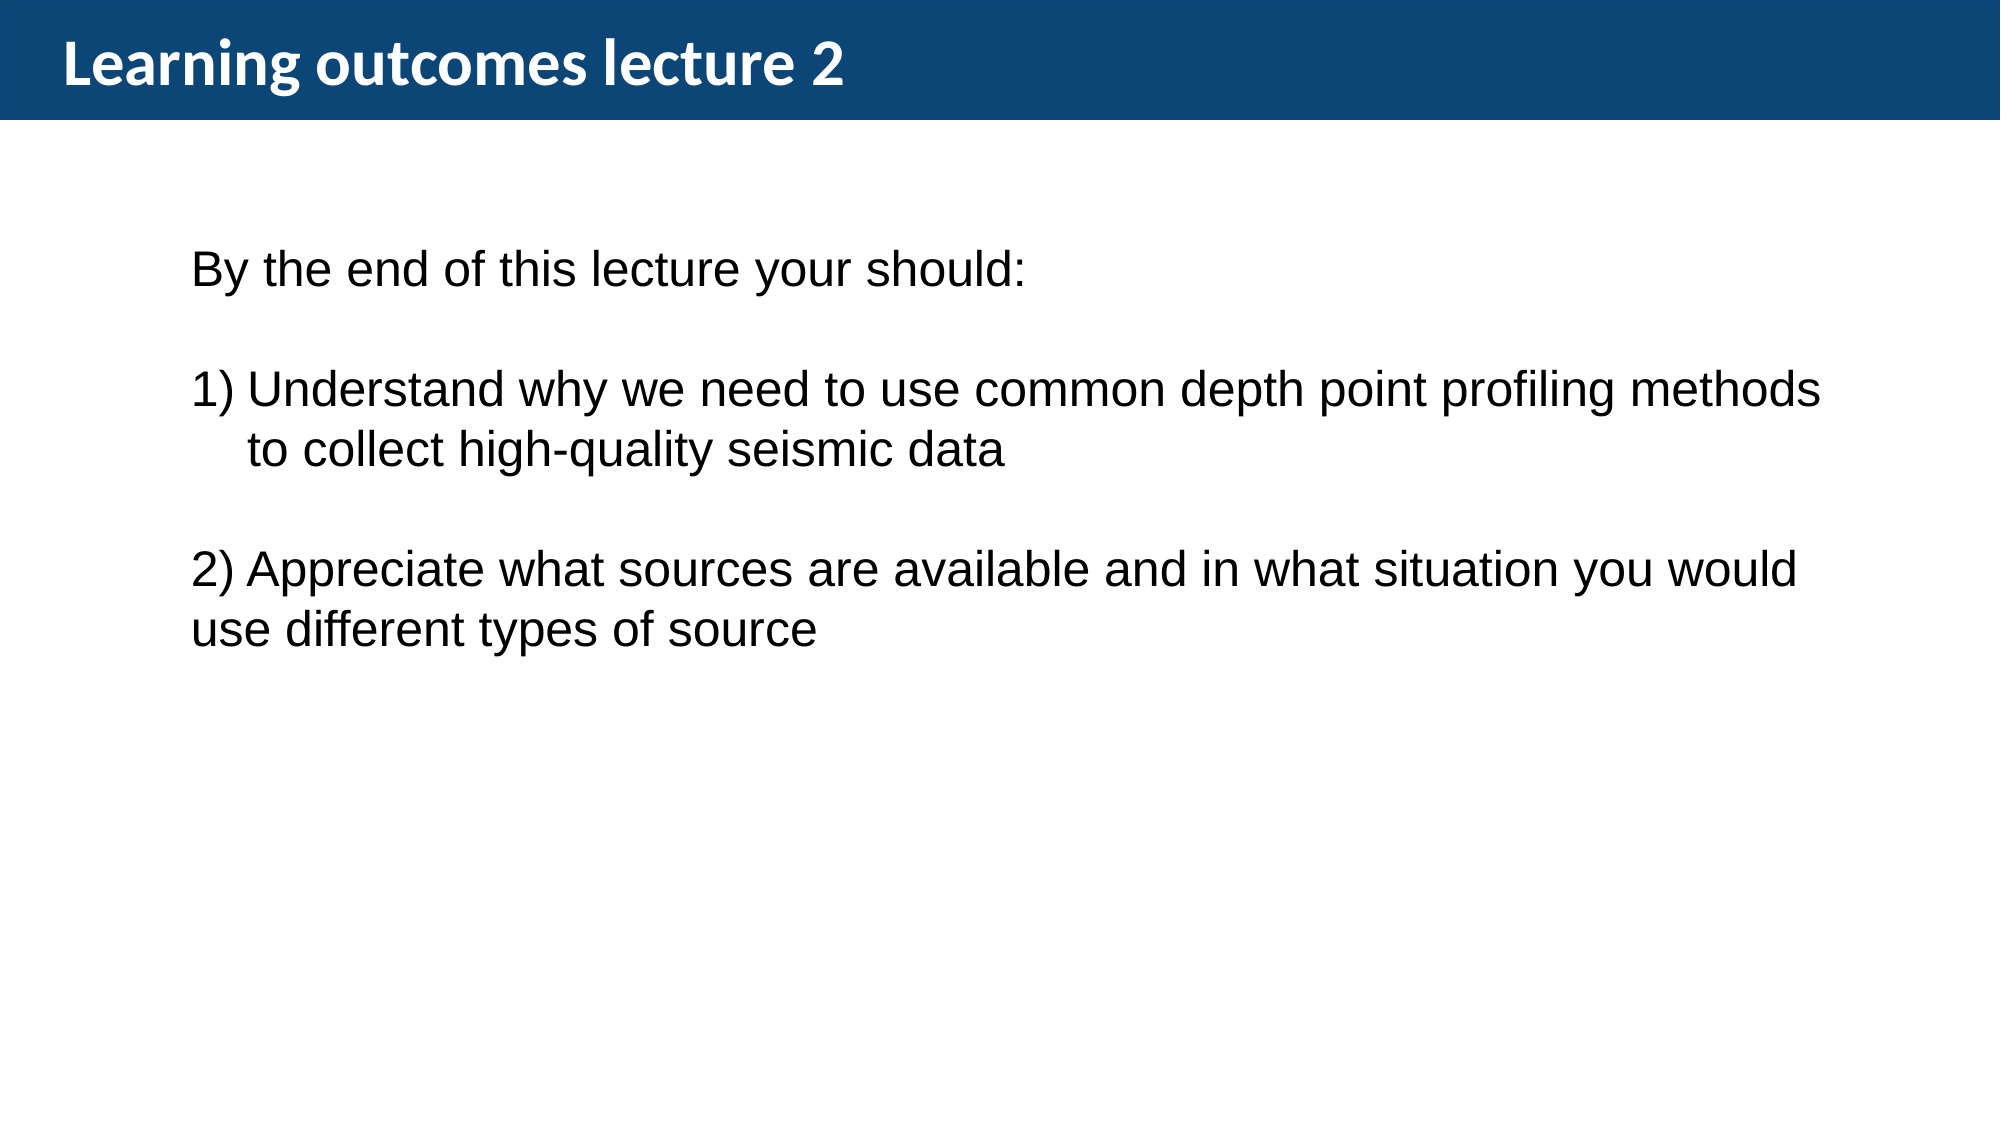

Learning outcomes lecture 2
By the end of this lecture your should:

Understand why we need to use common depth point profiling methods to collect high-quality seismic data

2) Appreciate what sources are available and in what situation you would      use different types of source